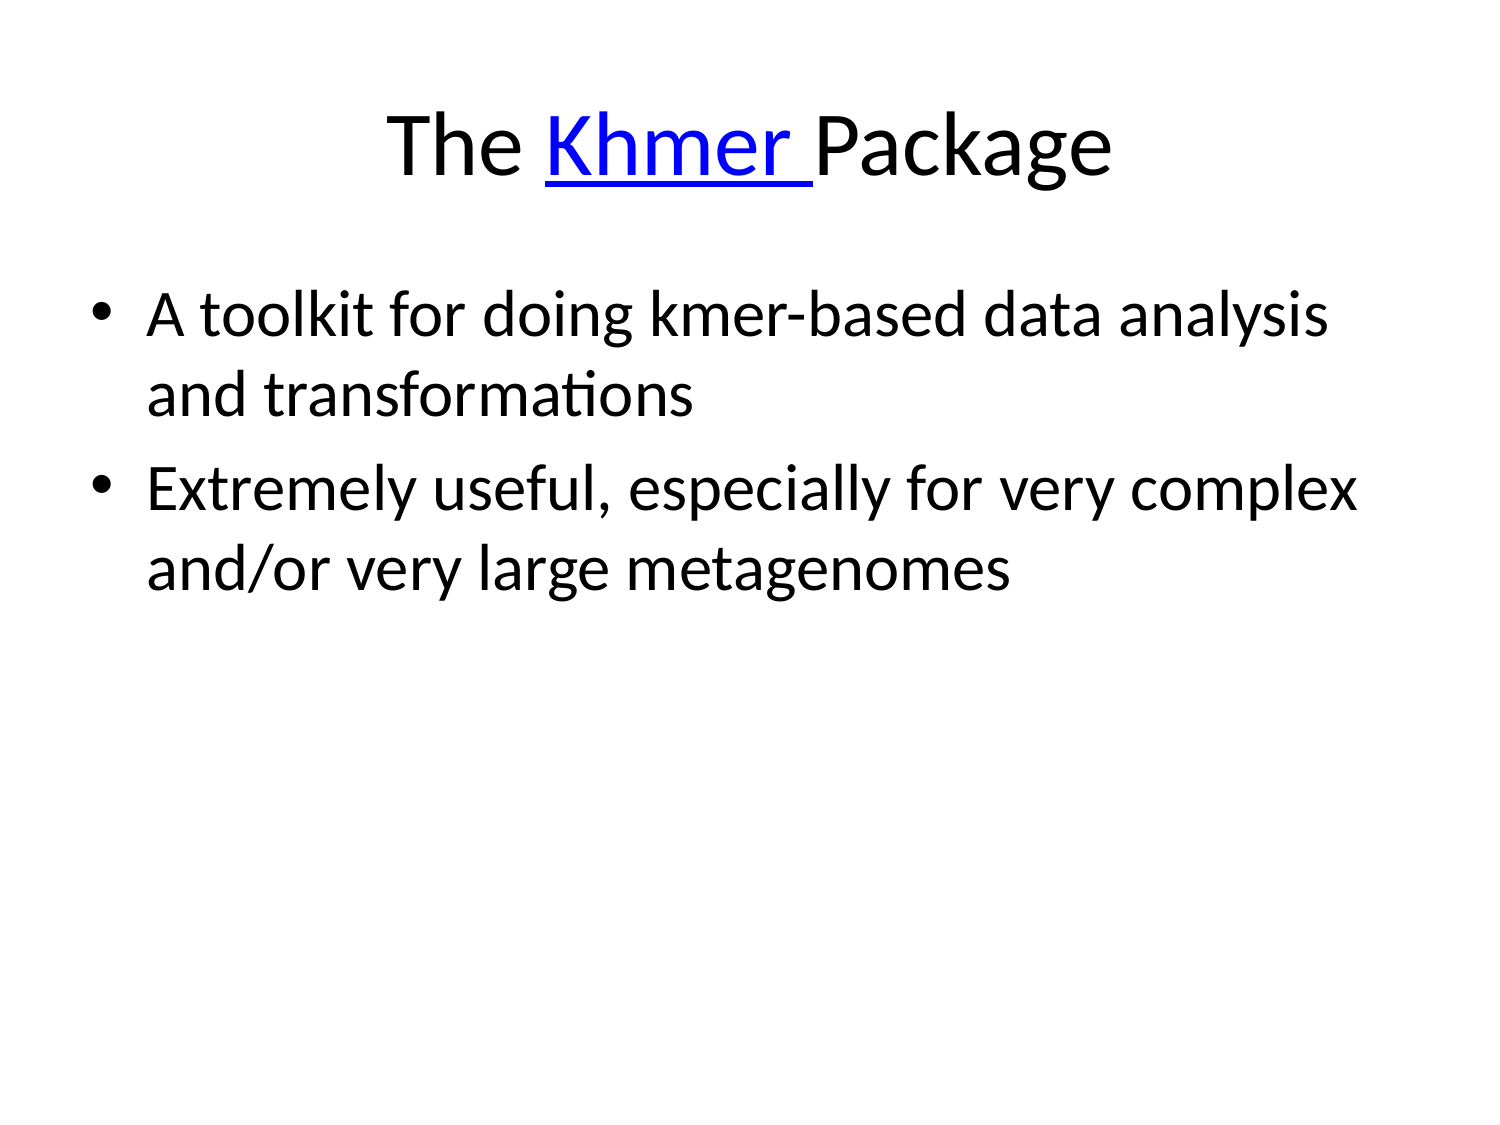

# The Khmer Package
A toolkit for doing kmer-based data analysis and transformations
Extremely useful, especially for very complex and/or very large metagenomes